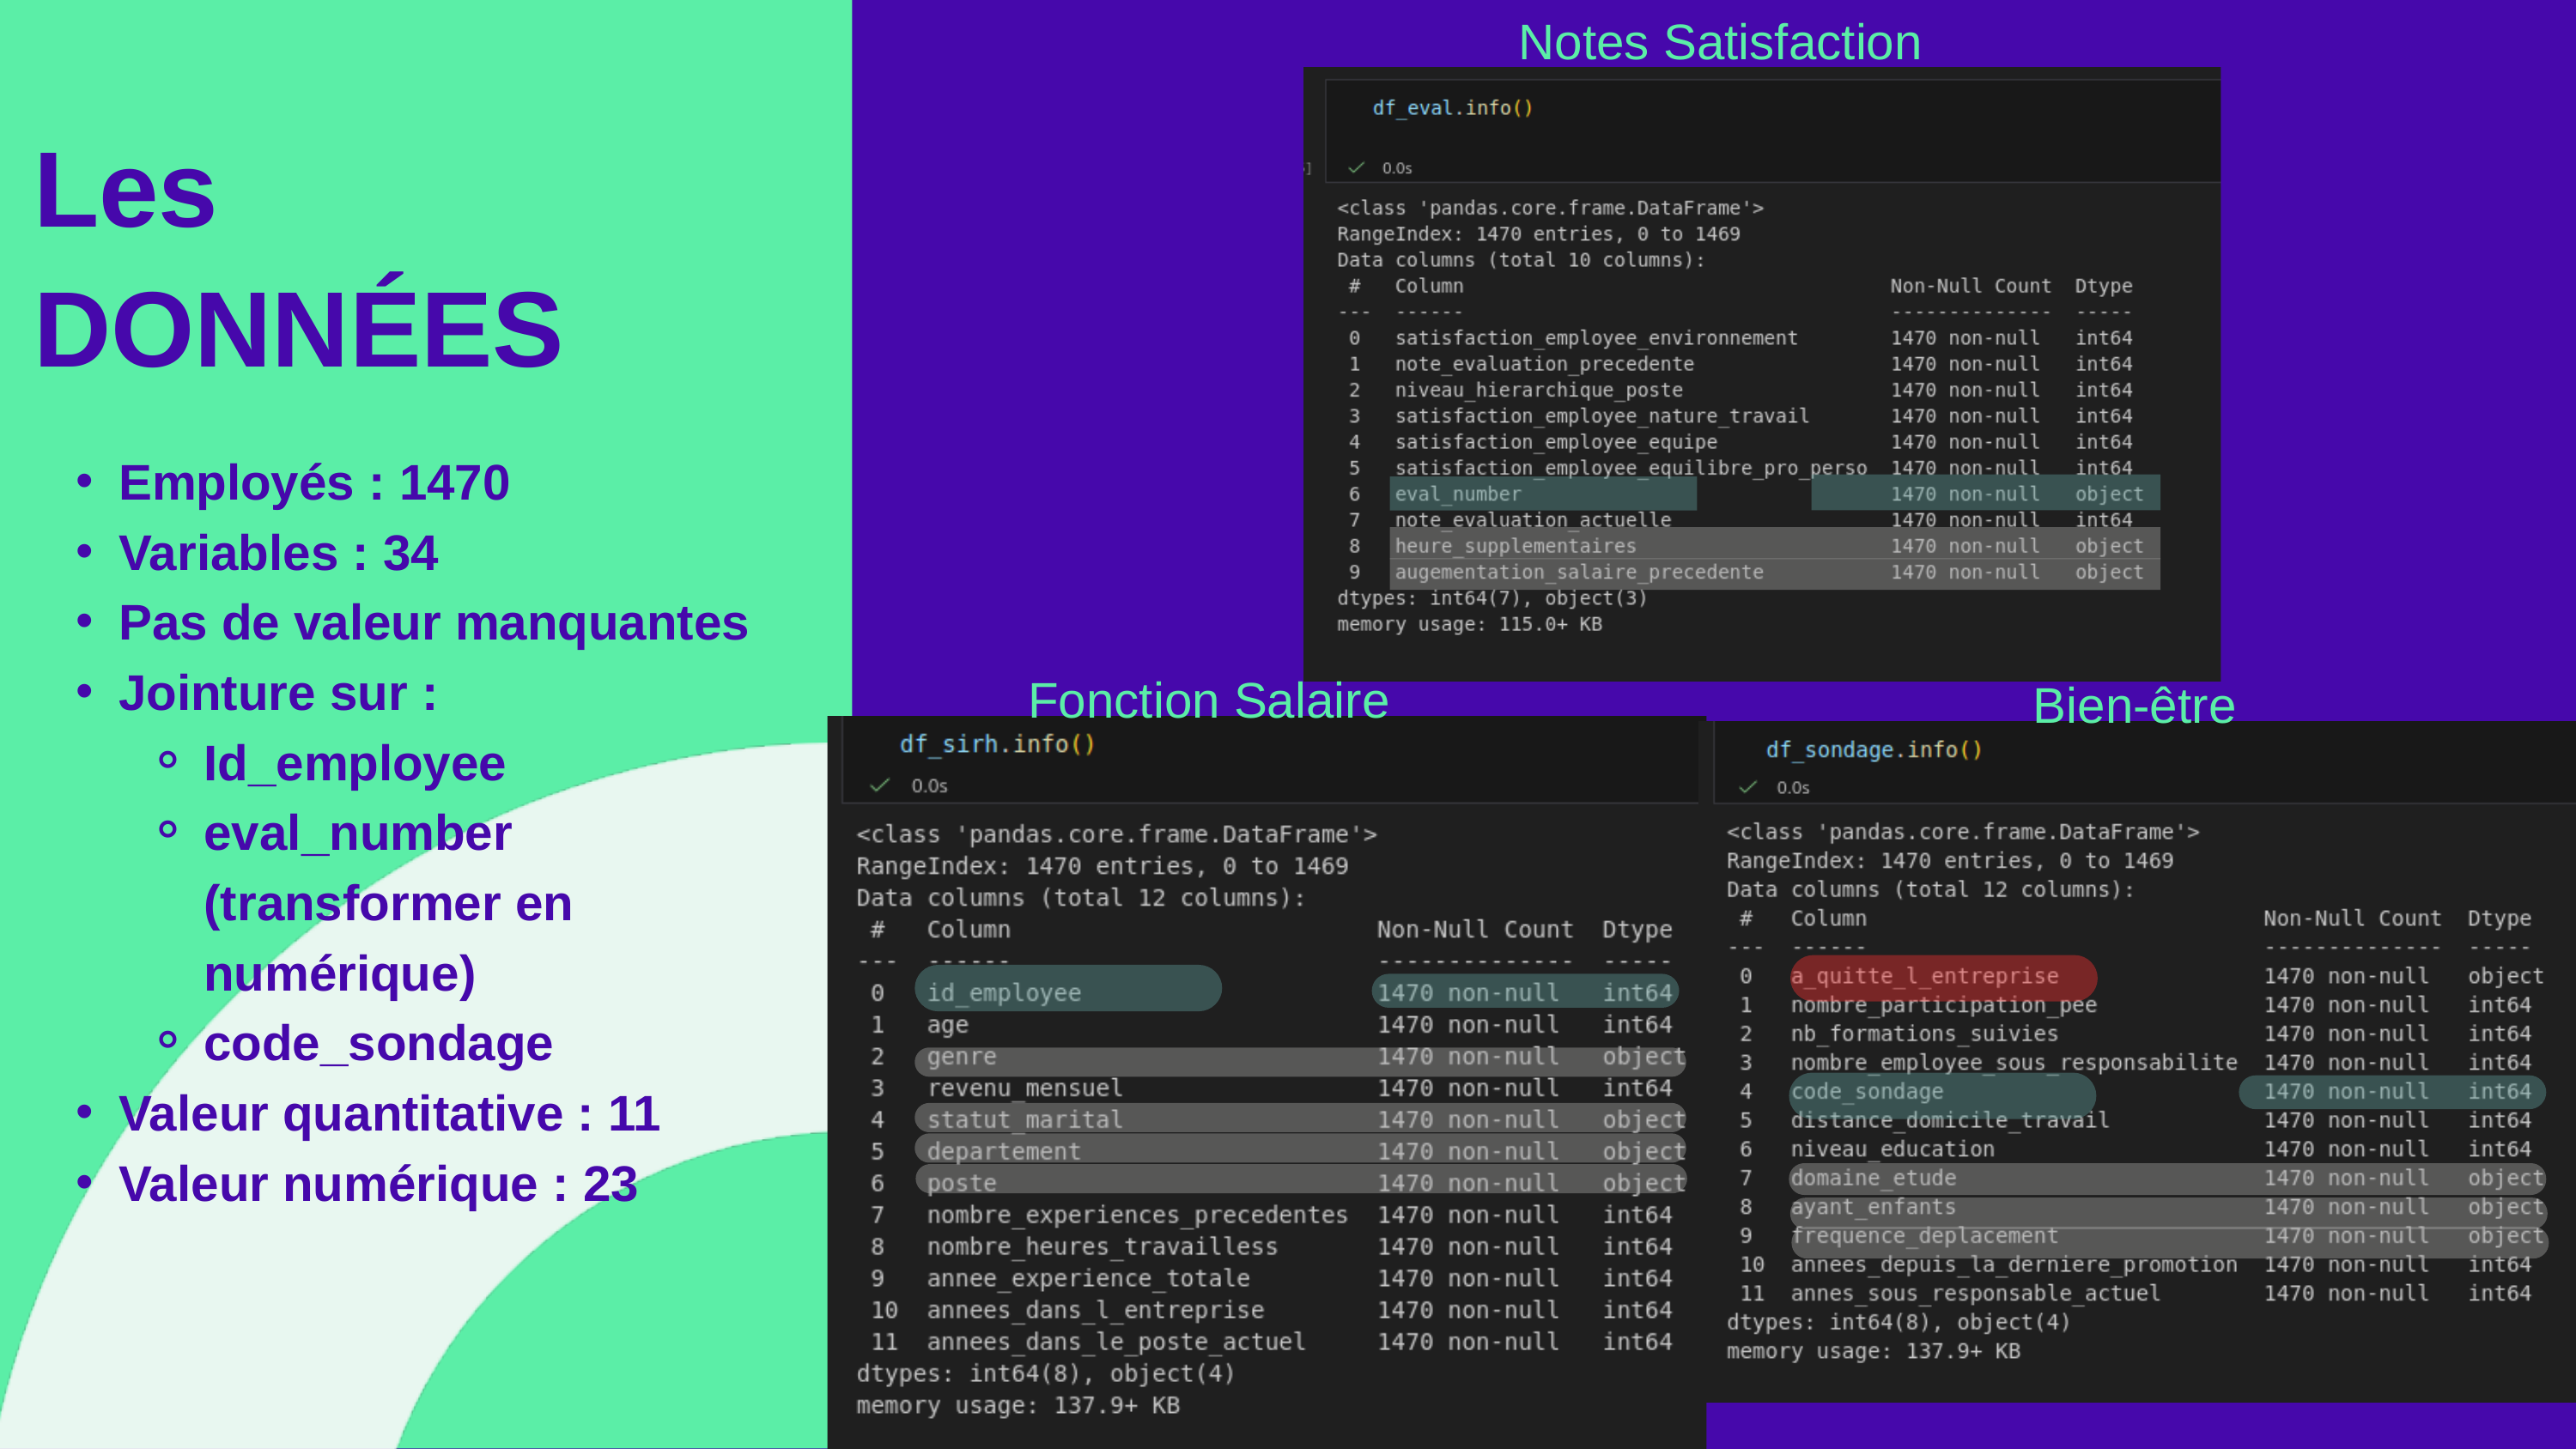

Notes Satisfaction

Les DONNÉES
Employés : 1470
Variables : 34
Pas de valeur manquantes
Jointure sur :
Id_employee
eval_number (transformer en numérique)
code_sondage
Valeur quantitative : 11
Valeur numérique : 23

Fonction Salaire
Bien-être